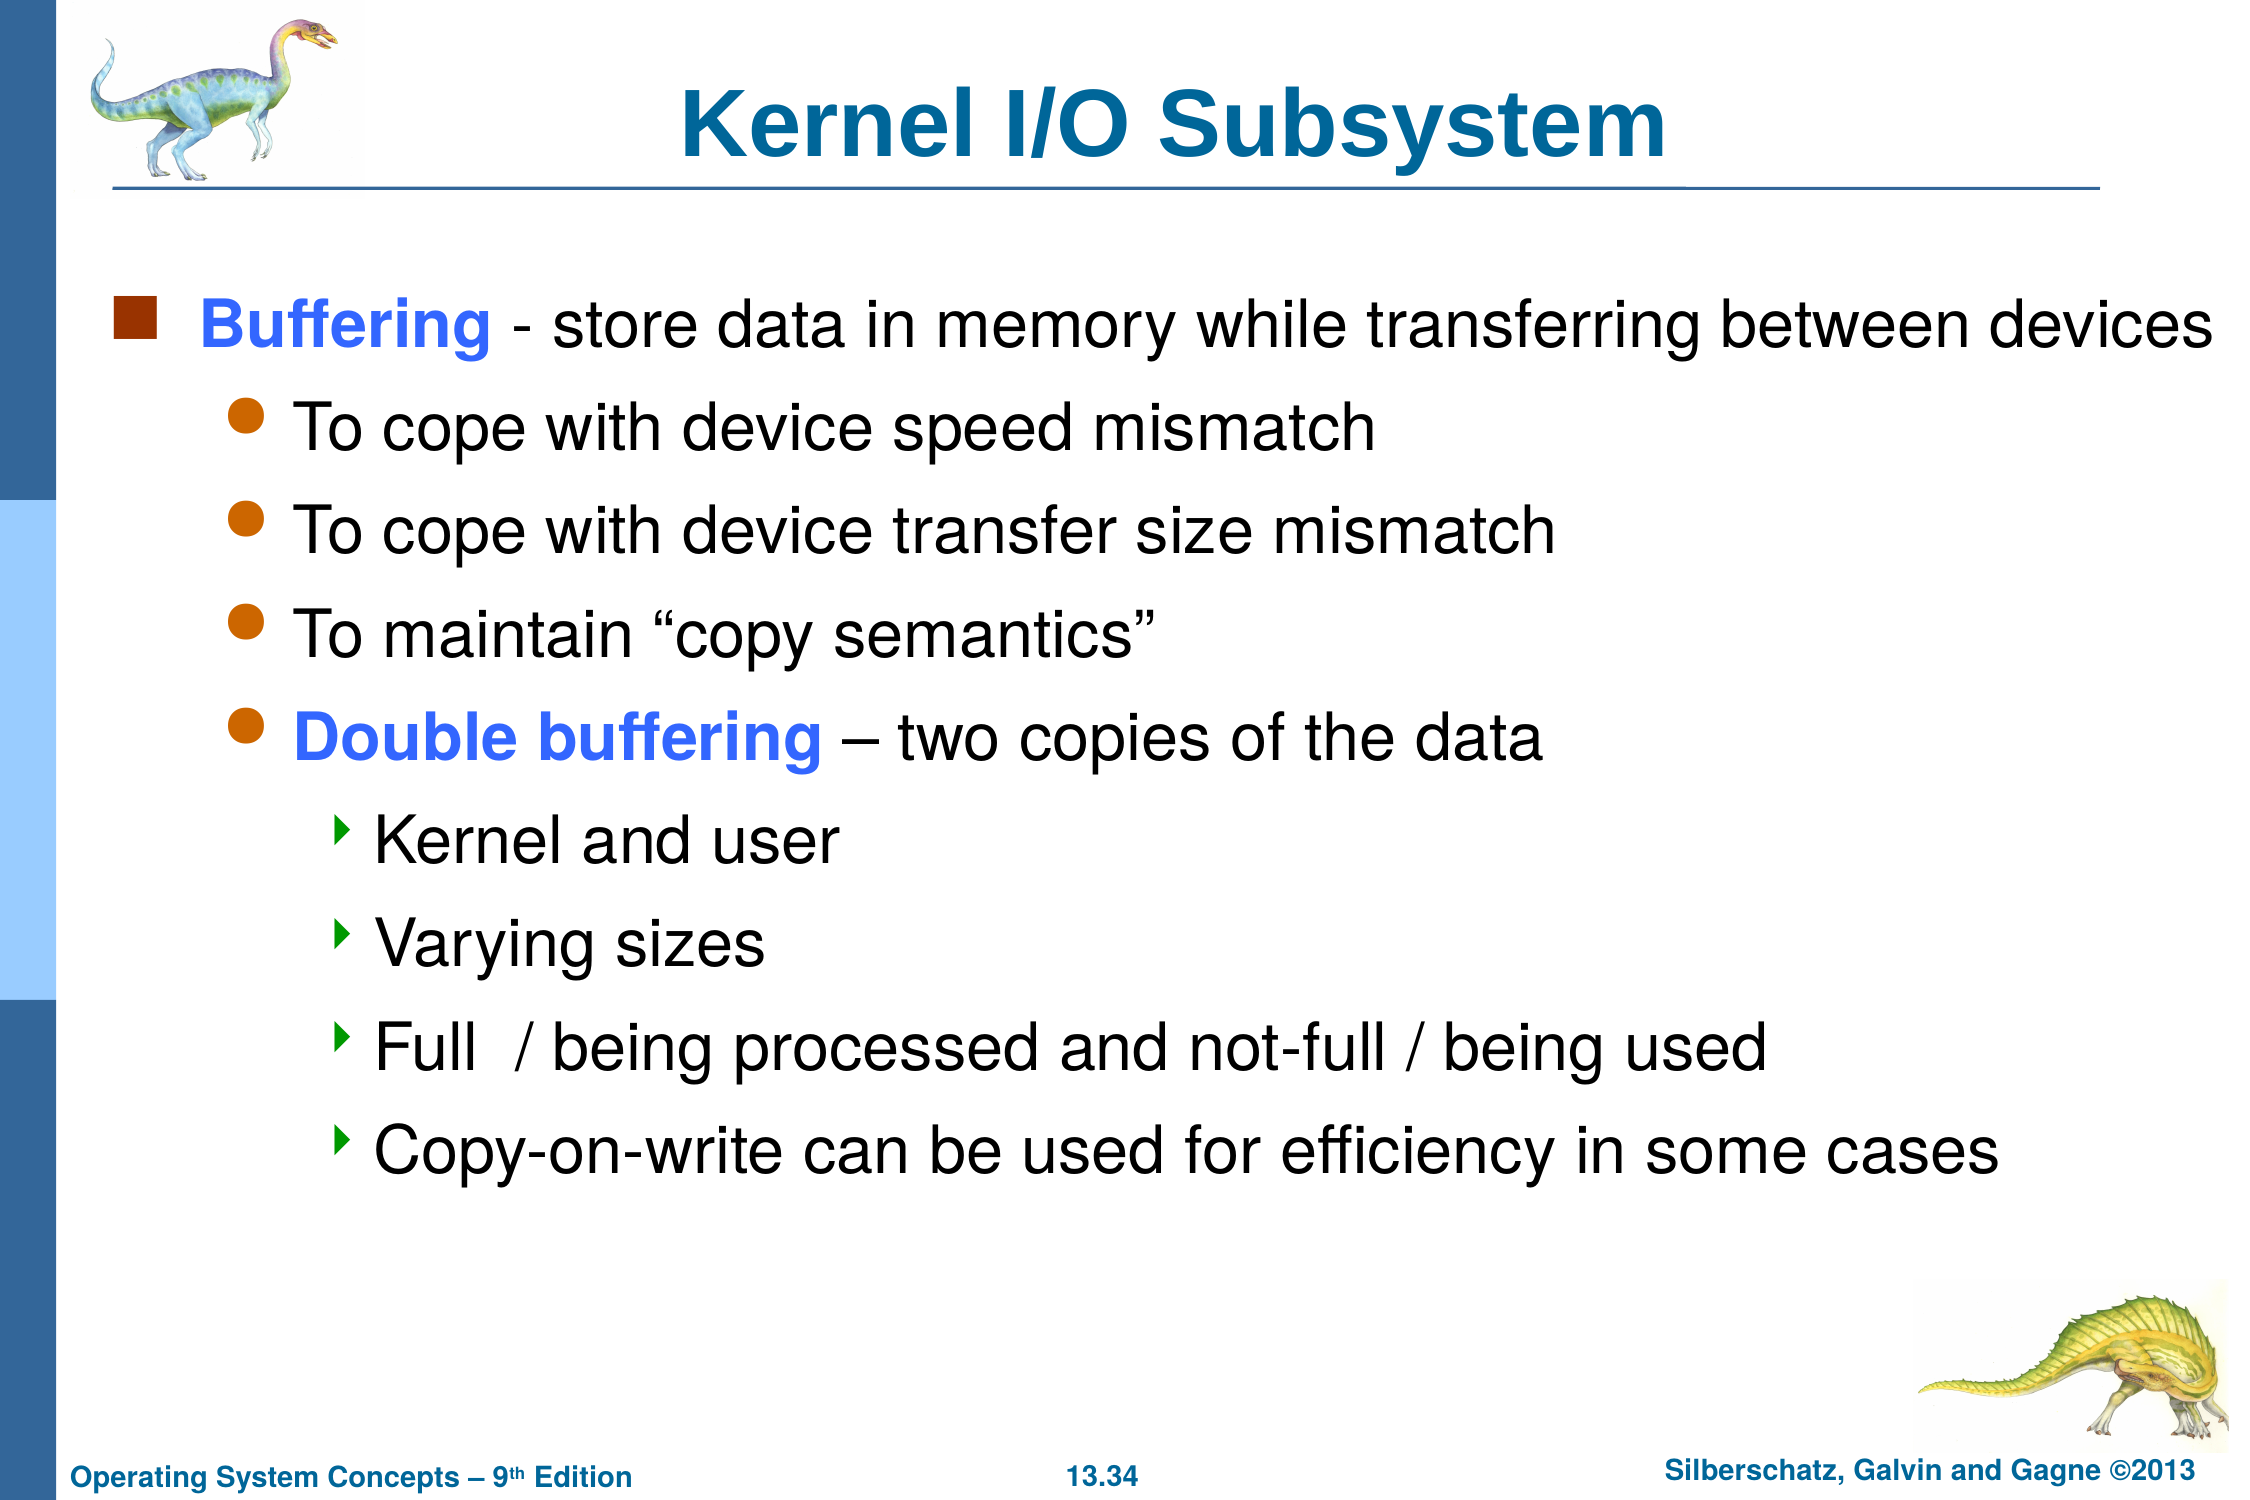

# Kernel I/O Subsystem
Buffering - store data in memory while transferring between devices
To cope with device speed mismatch
To cope with device transfer size mismatch
To maintain “copy semantics”
Double buffering – two copies of the data
Kernel and user
Varying sizes
Full  / being processed and not-full / being used
Copy-on-write can be used for efficiency in some cases